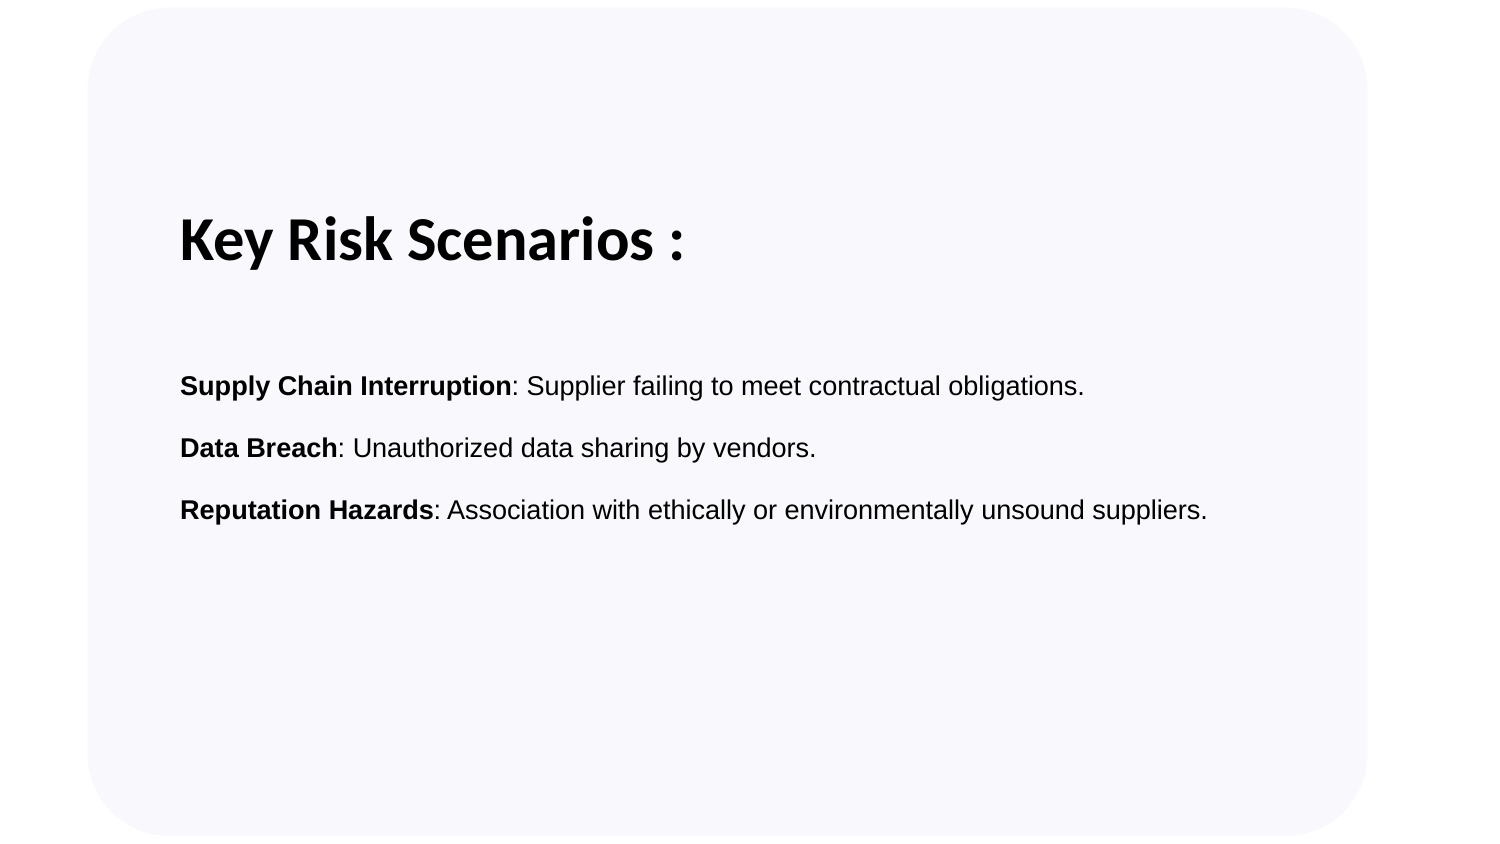

Key Risk Scenarios :
Supply Chain Interruption: Supplier failing to meet contractual obligations.
Data Breach: Unauthorized data sharing by vendors.
Reputation Hazards: Association with ethically or environmentally unsound suppliers.